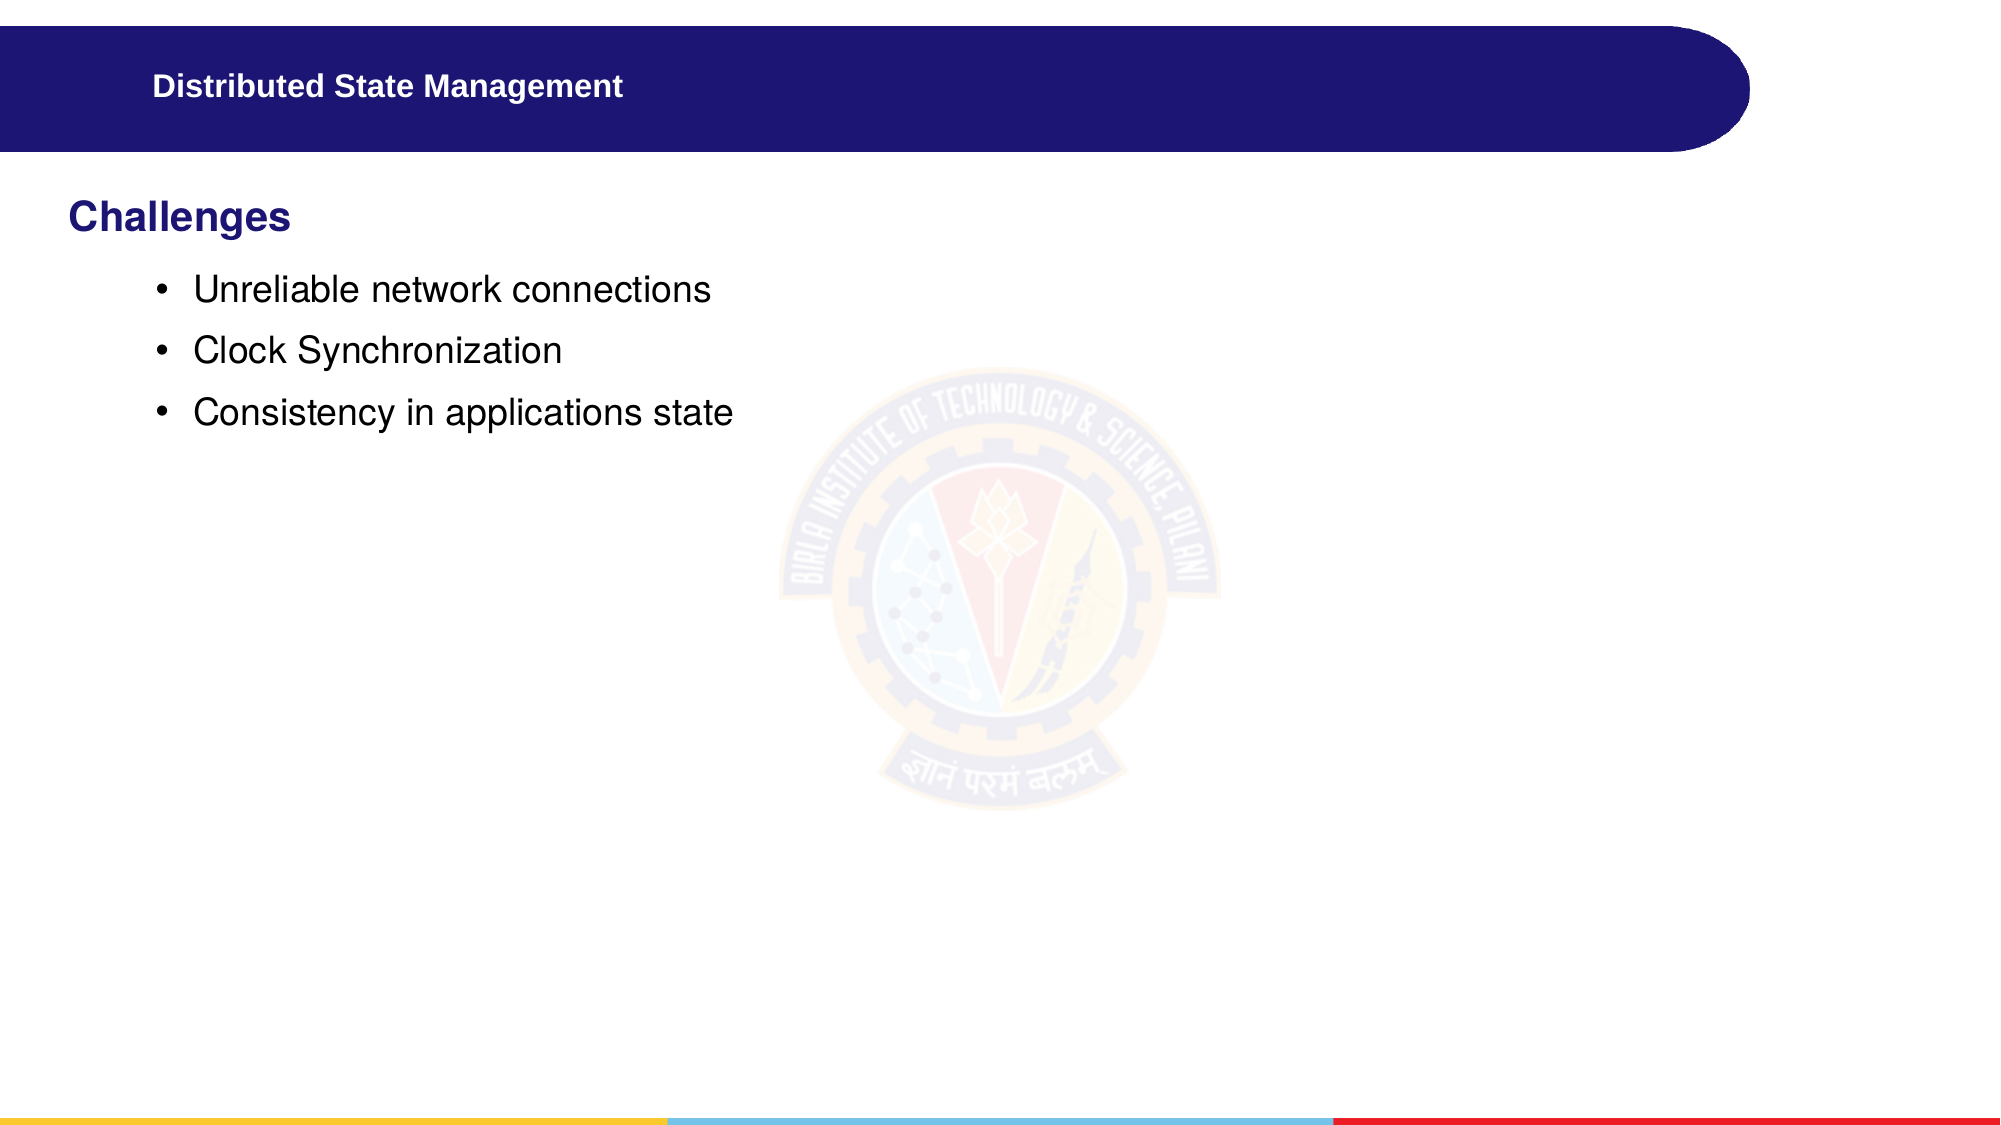

# Distributed State Management
Challenges
Unreliable network connections
Clock Synchronization
Consistency in applications state